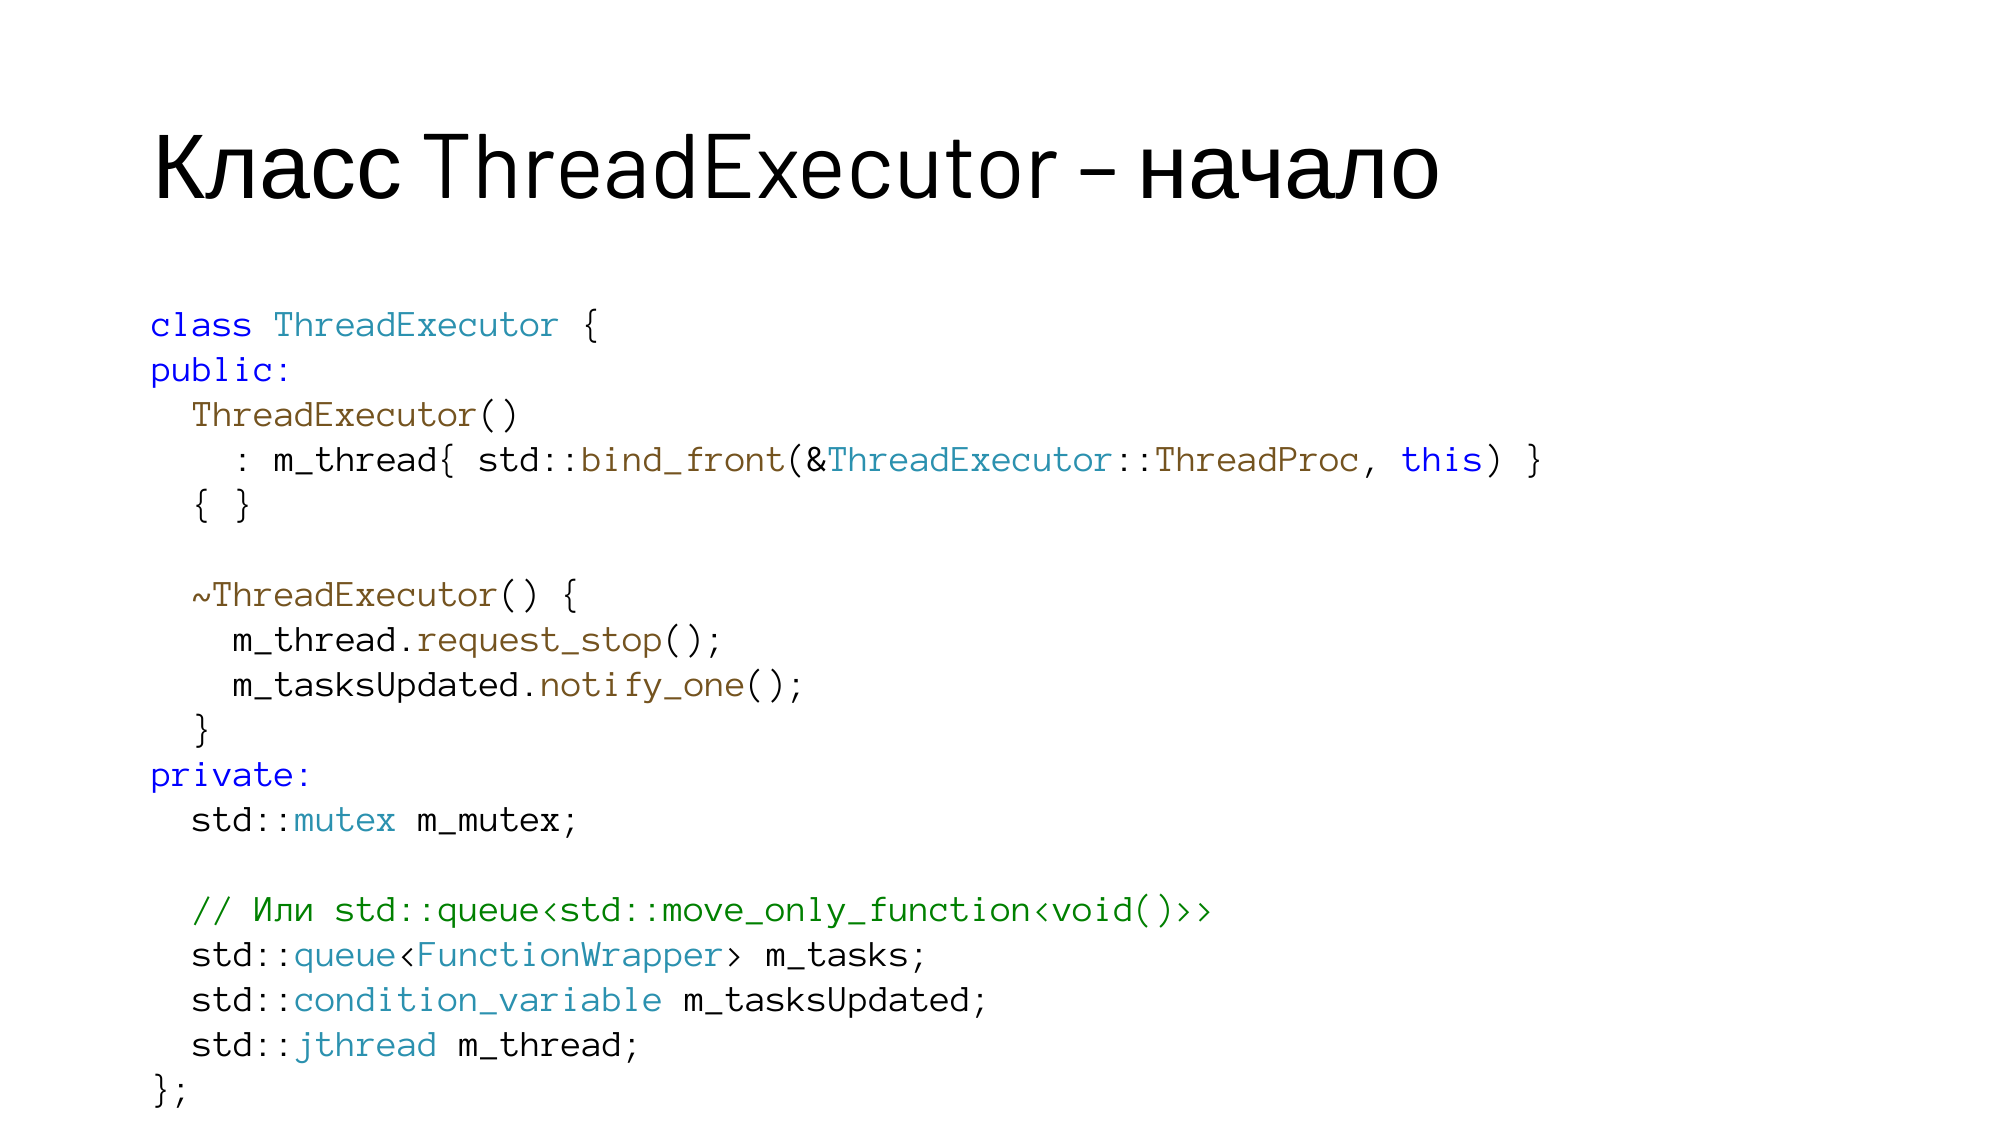

# Класс ThreadExecutor – начало
class ThreadExecutor {
public:
  ThreadExecutor()
    : m_thread{ std::bind_front(&ThreadExecutor::ThreadProc, this) }
  { }
  ~ThreadExecutor() {
    m_thread.request_stop();
    m_tasksUpdated.notify_one();
  }
private:
  std::mutex m_mutex;

  // Или std::queue<std::move_only_function<void()>>
  std::queue<FunctionWrapper> m_tasks;
  std::condition_variable m_tasksUpdated;
  std::jthread m_thread;
};